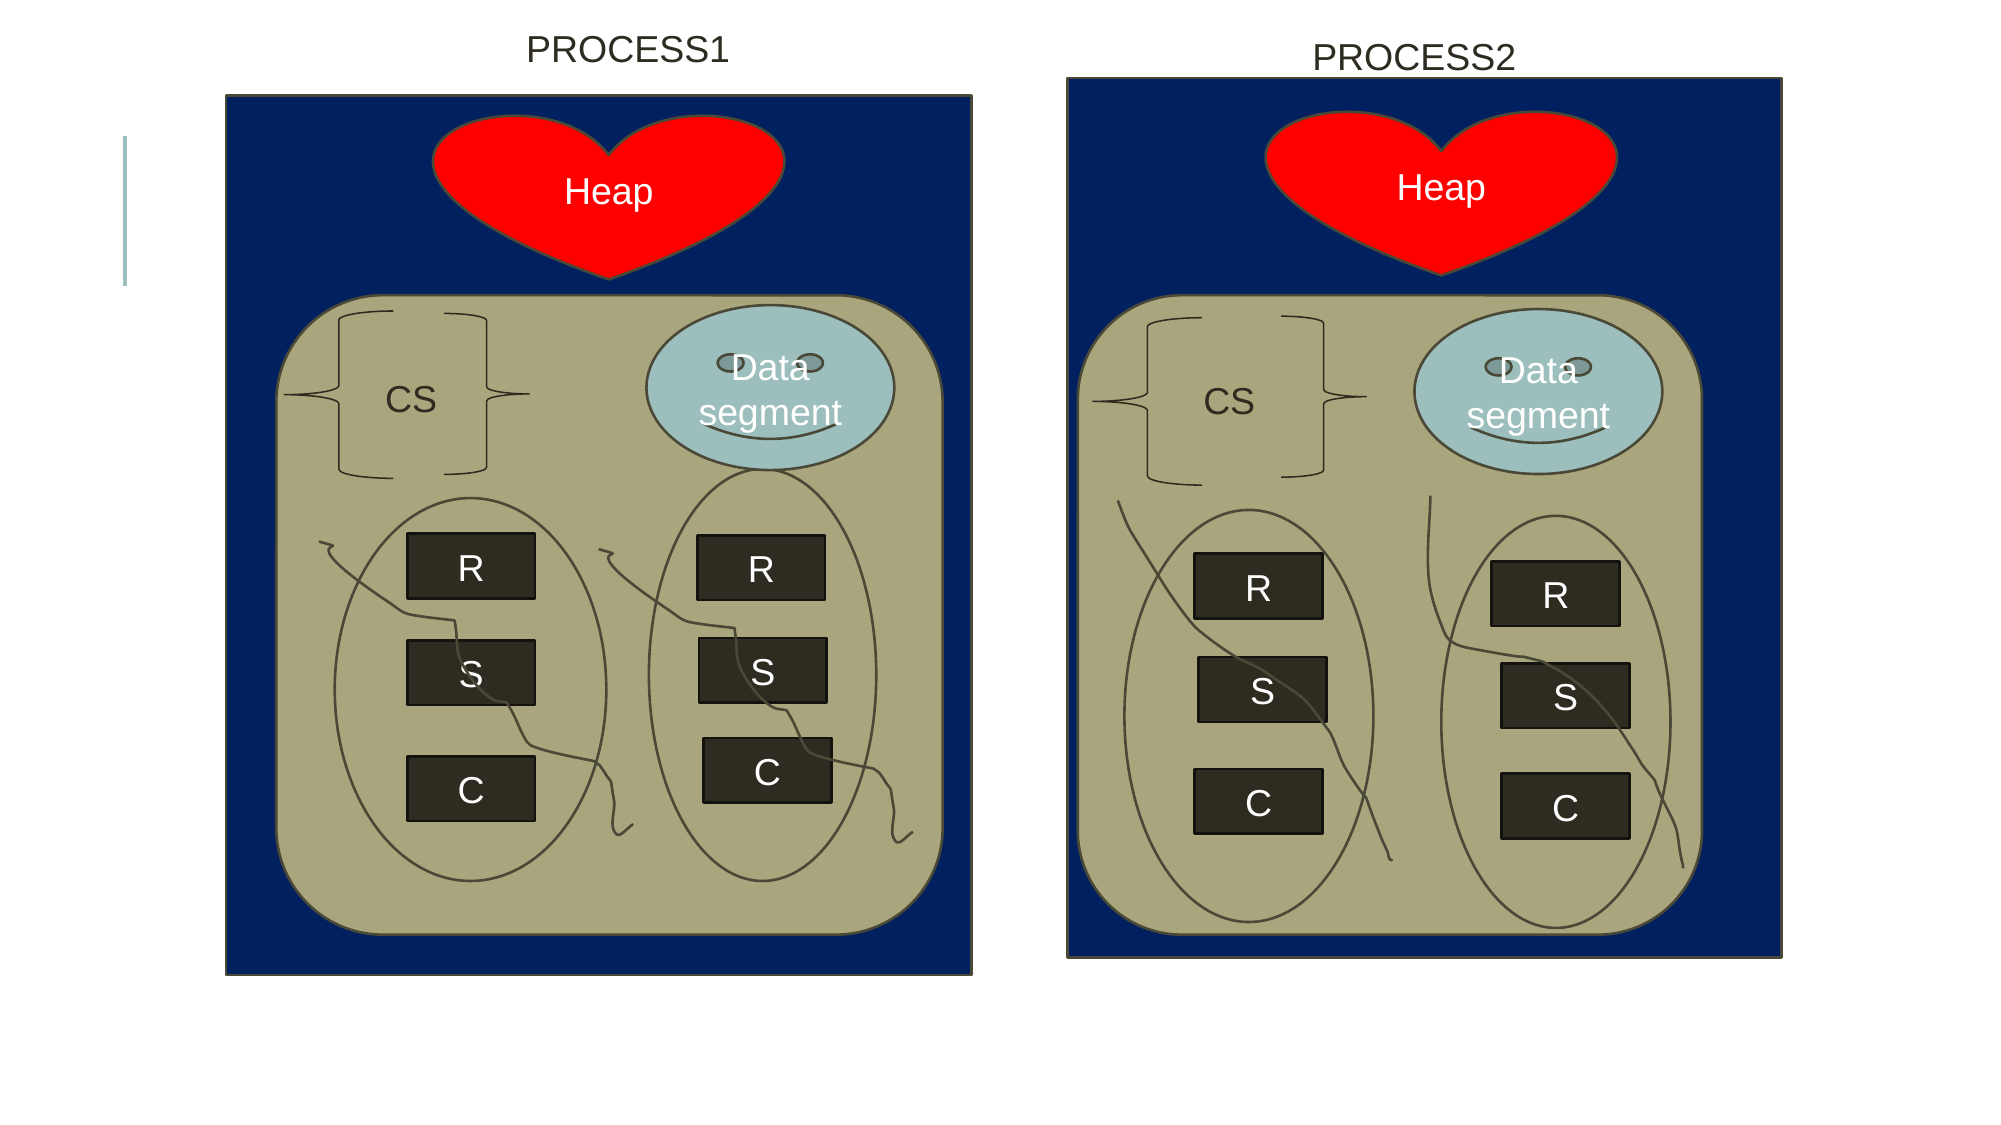

PROCESS1
PROCESS2

Heap
Heap

Data segment
Data segment

CS
CS

R
R

R
R
S
S
S
S
C
C
C
C